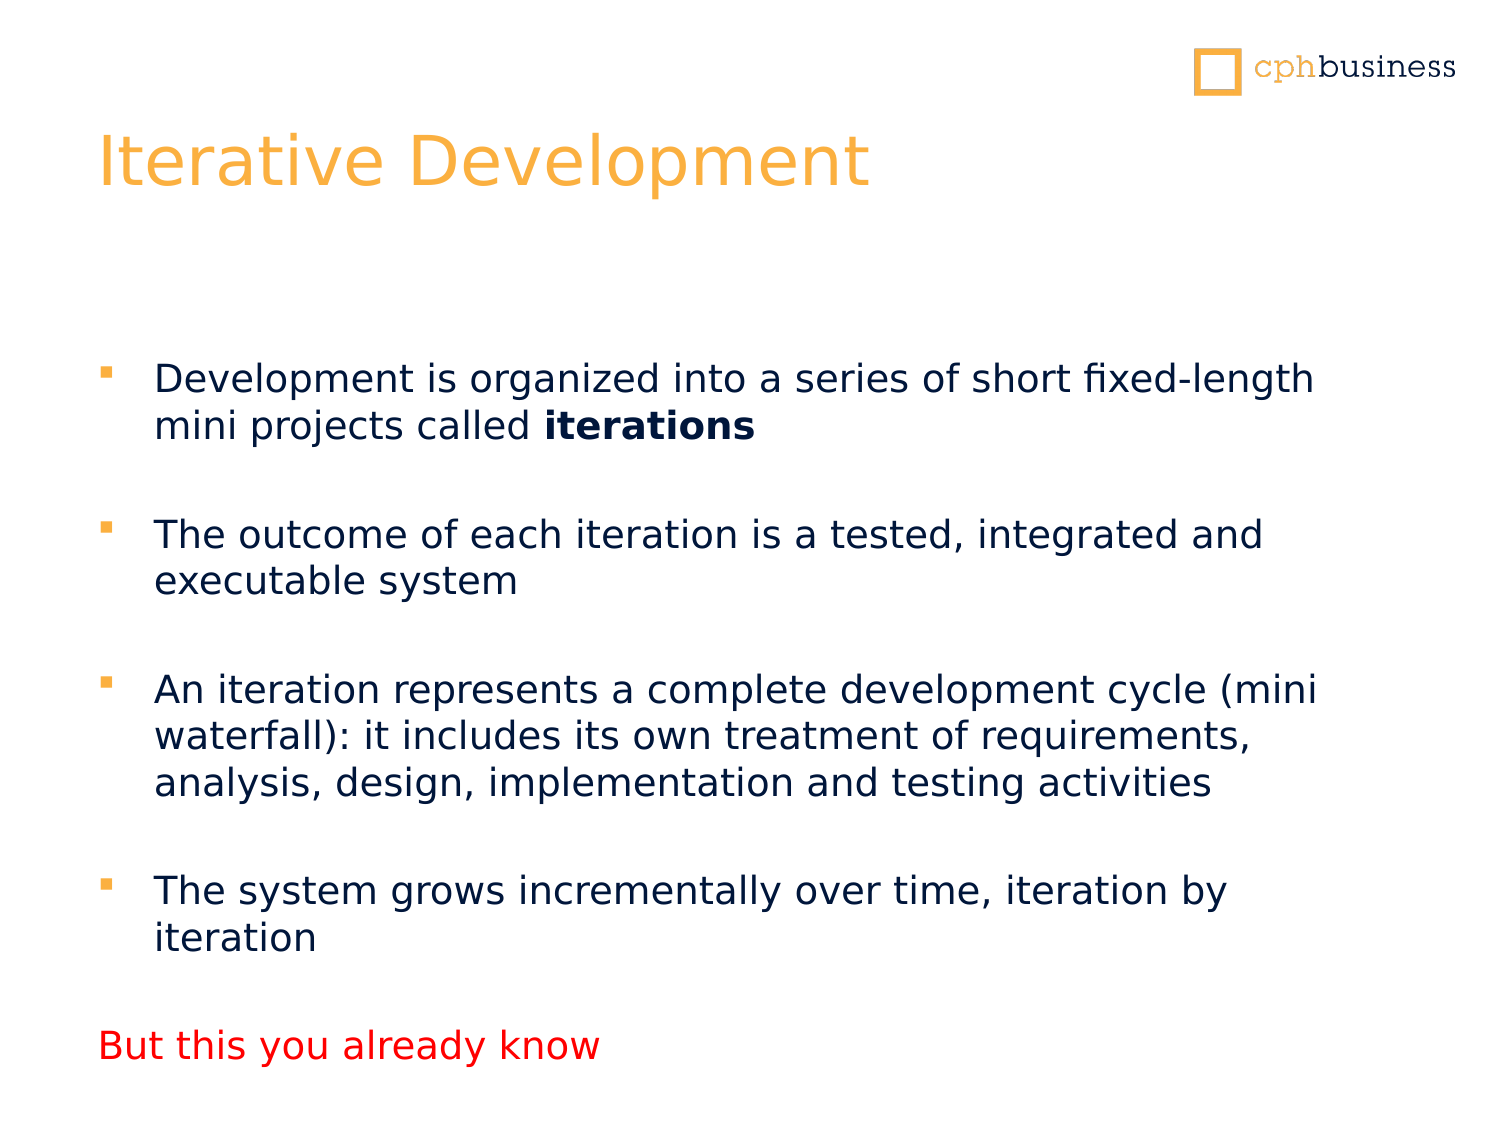

Iterative Development
Development is organized into a series of short fixed-length mini projects called iterations

The outcome of each iteration is a tested, integrated and executable system

An iteration represents a complete development cycle (mini waterfall): it includes its own treatment of requirements, analysis, design, implementation and testing activities

The system grows incrementally over time, iteration by iteration

But this you already know